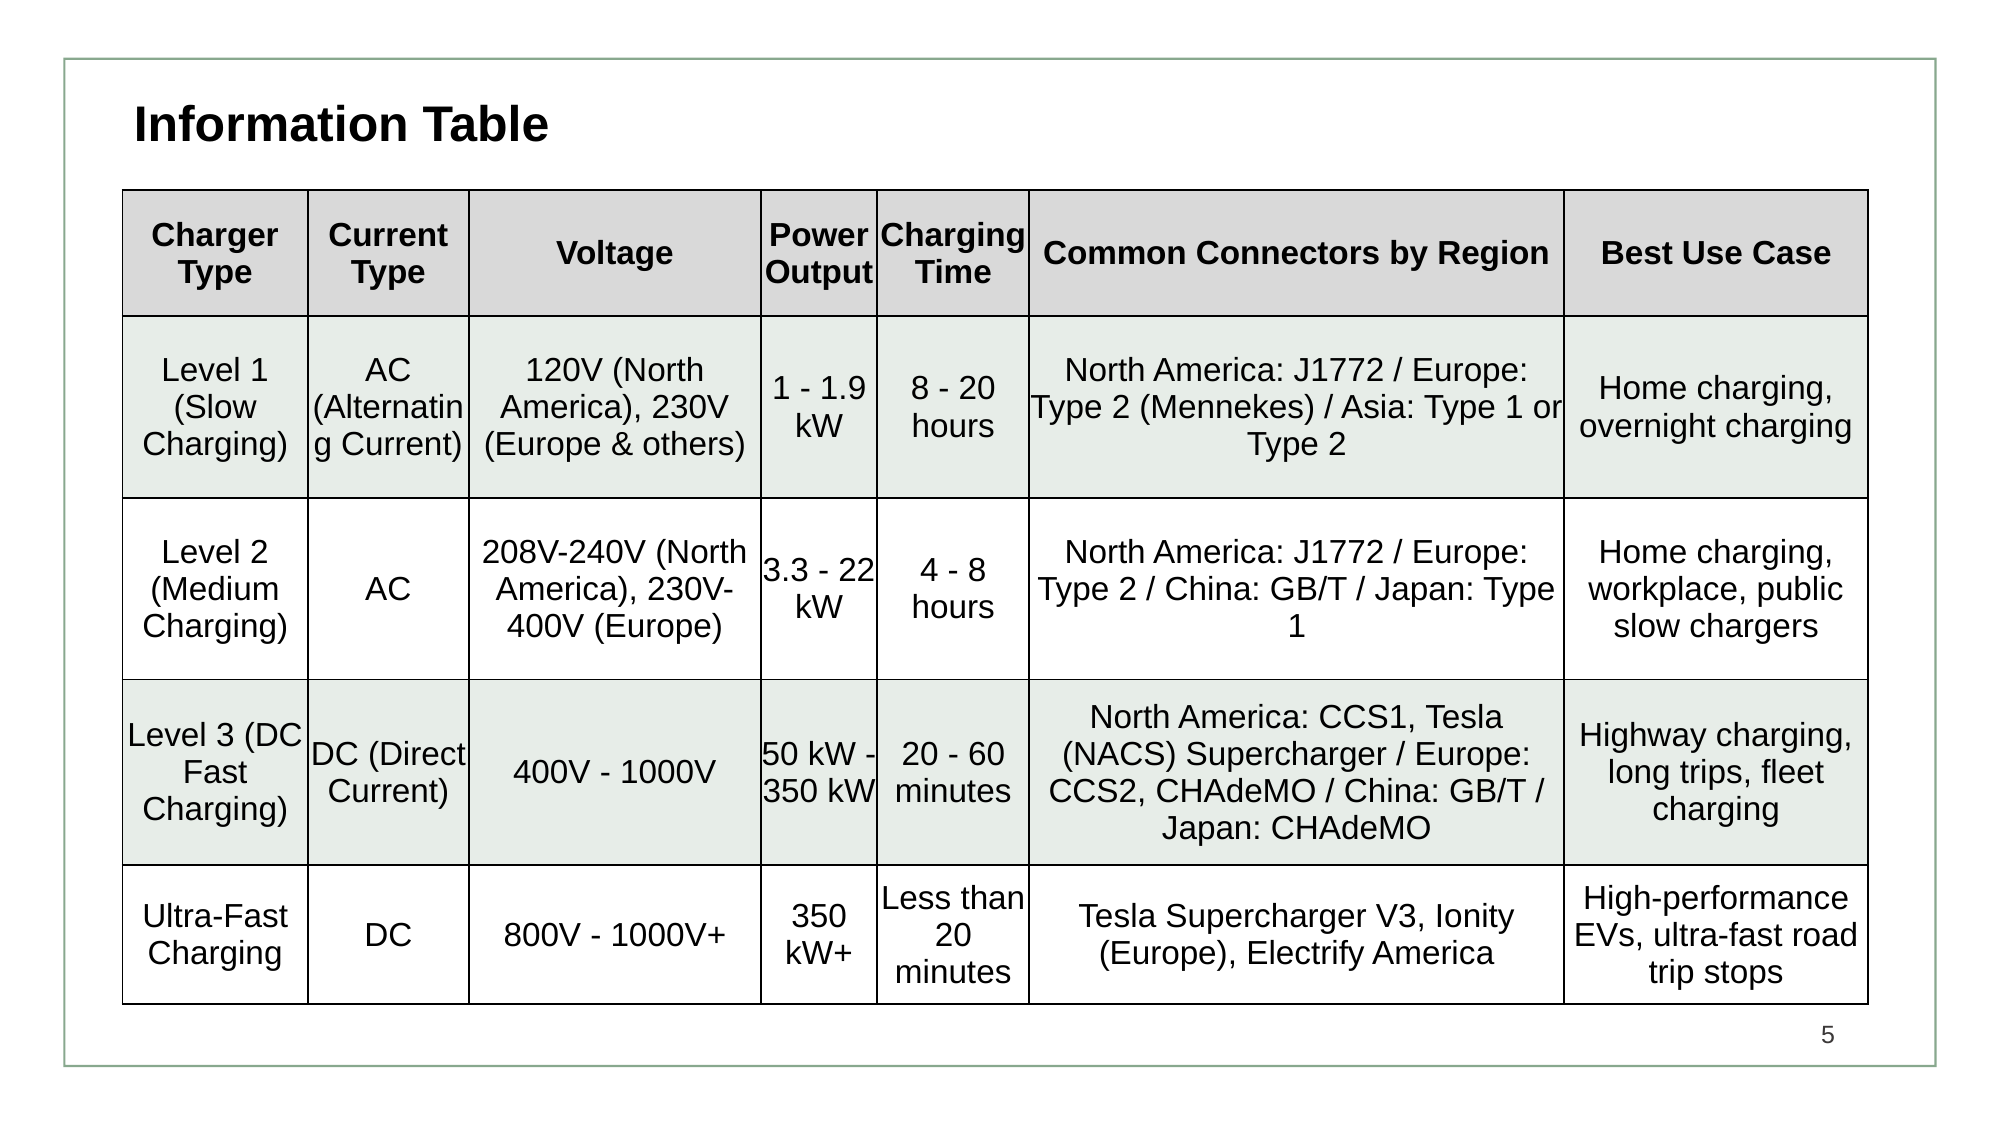

# Information Table
| Charger Type | Current Type | Voltage | Power Output | Charging Time | Common Connectors by Region | Best Use Case |
| --- | --- | --- | --- | --- | --- | --- |
| Level 1 (Slow Charging) | AC (Alternating Current) | 120V (North America), 230V (Europe & others) | 1 - 1.9 kW | 8 - 20 hours | North America: J1772 / Europe: Type 2 (Mennekes) / Asia: Type 1 or Type 2 | Home charging, overnight charging |
| Level 2 (Medium Charging) | AC | 208V-240V (North America), 230V-400V (Europe) | 3.3 - 22 kW | 4 - 8 hours | North America: J1772 / Europe: Type 2 / China: GB/T / Japan: Type 1 | Home charging, workplace, public slow chargers |
| Level 3 (DC Fast Charging) | DC (Direct Current) | 400V - 1000V | 50 kW - 350 kW | 20 - 60 minutes | North America: CCS1, Tesla (NACS) Supercharger / Europe: CCS2, CHAdeMO / China: GB/T / Japan: CHAdeMO | Highway charging, long trips, fleet charging |
| Ultra-Fast Charging | DC | 800V - 1000V+ | 350 kW+ | Less than 20 minutes | Tesla Supercharger V3, Ionity (Europe), Electrify America | High-performance EVs, ultra-fast road trip stops |
5